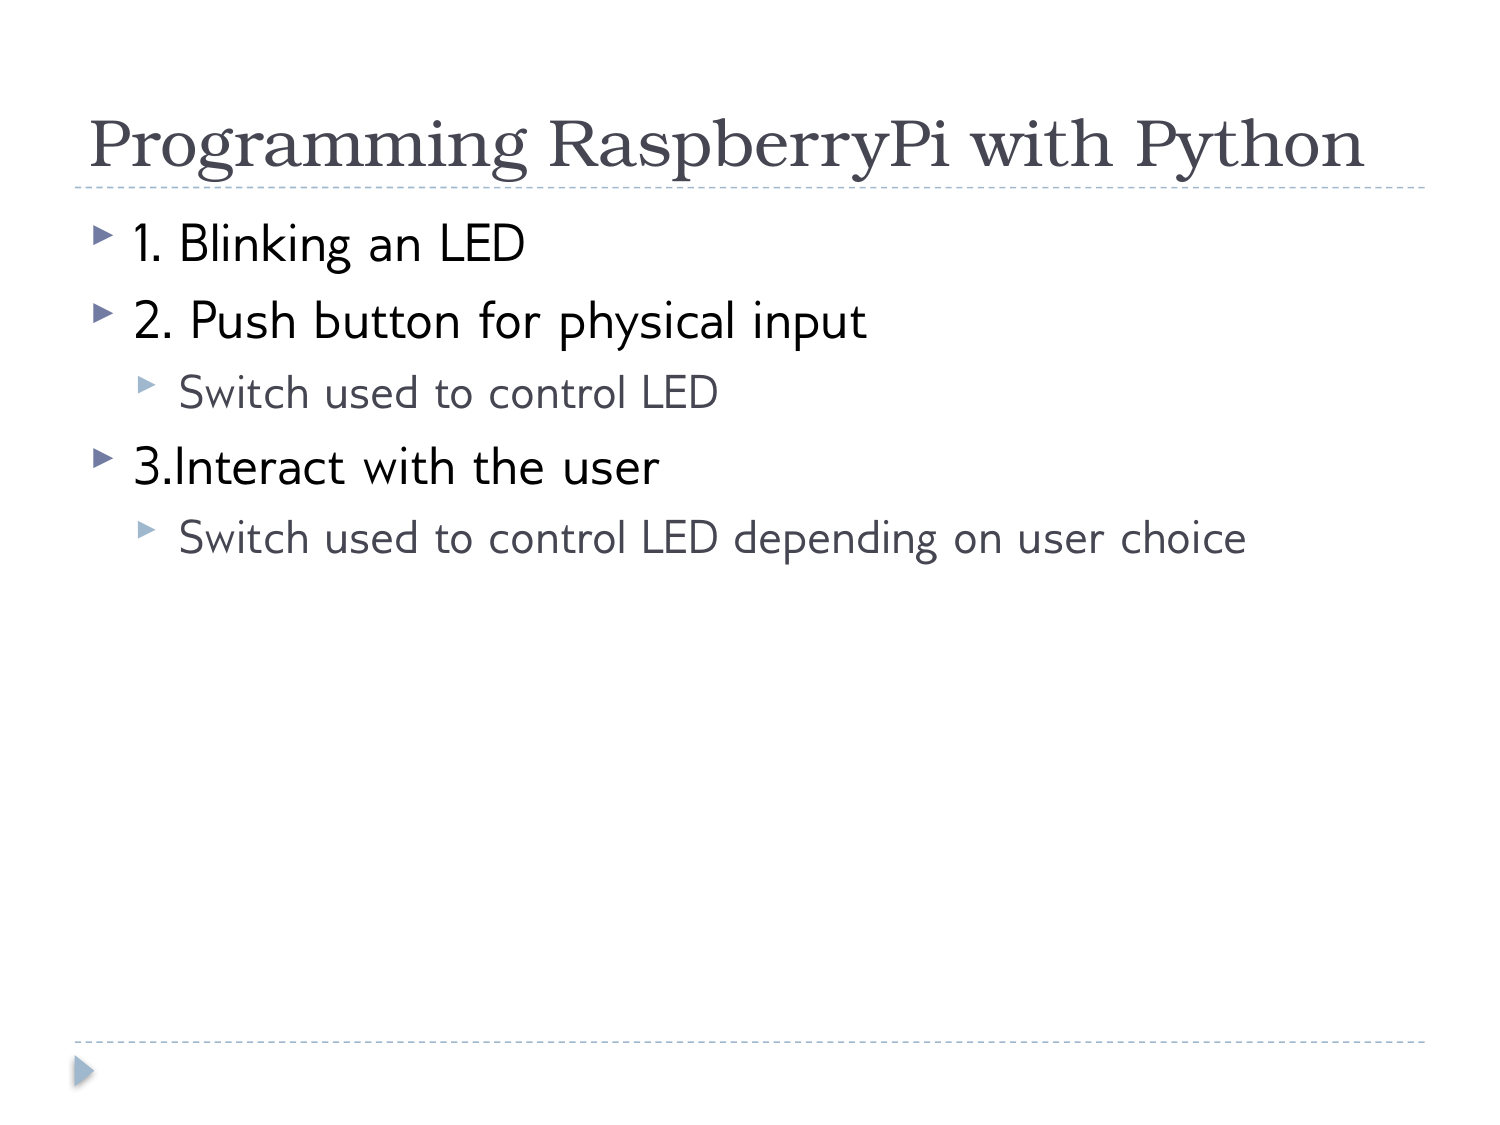

# Programming RaspberryPi with Python
1. Blinking an LED
2. Push button for physical input
Switch used to control LED
3.Interact with the user
Switch used to control LED depending on user choice